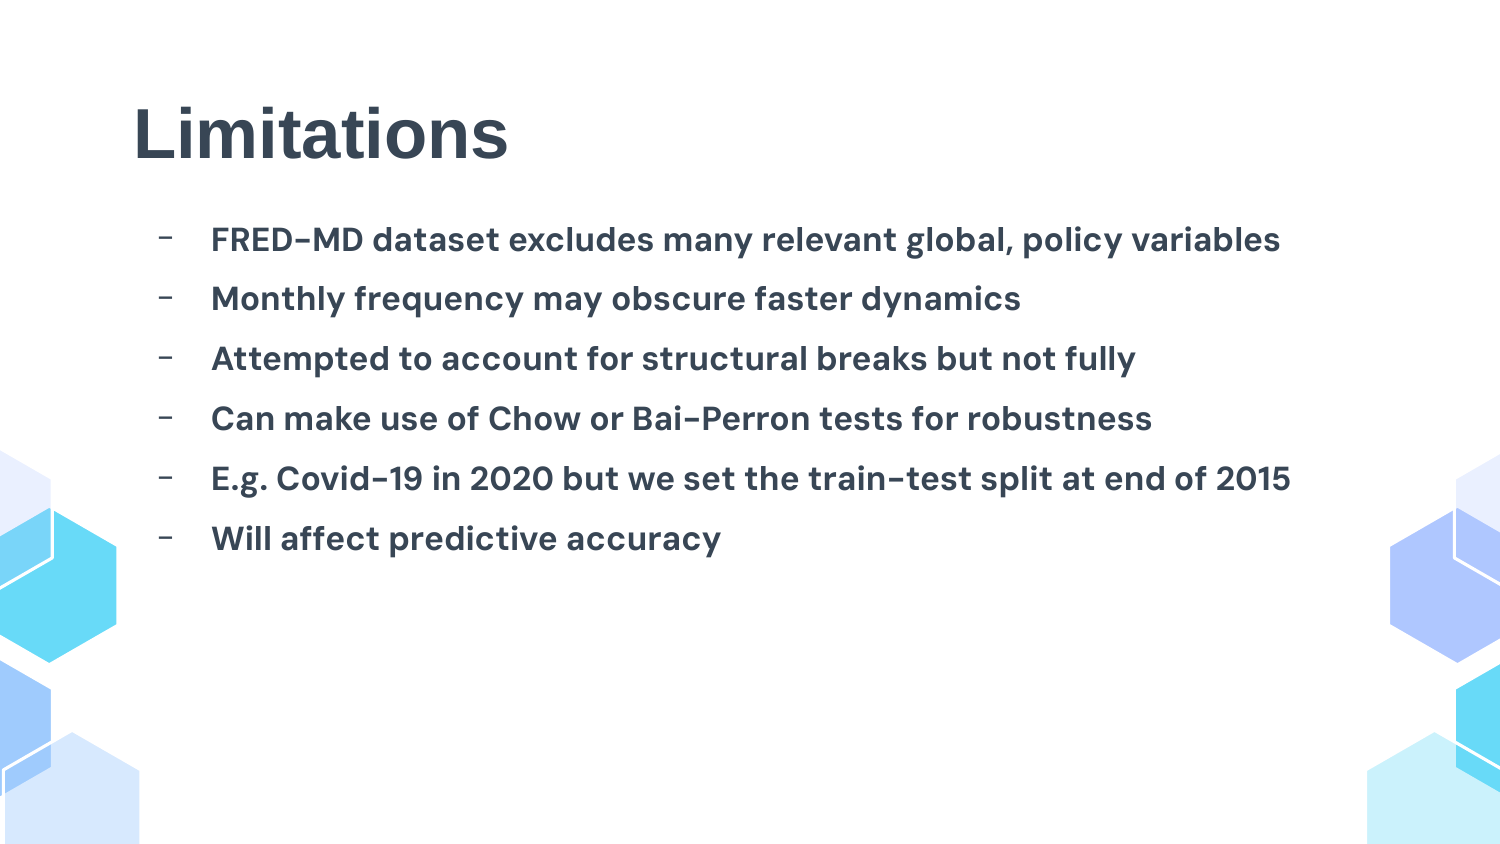

# Limitations
FRED-MD dataset excludes many relevant global, policy variables
Monthly frequency may obscure faster dynamics
Attempted to account for structural breaks but not fully
Can make use of Chow or Bai-Perron tests for robustness
E.g. Covid-19 in 2020 but we set the train-test split at end of 2015
Will affect predictive accuracy